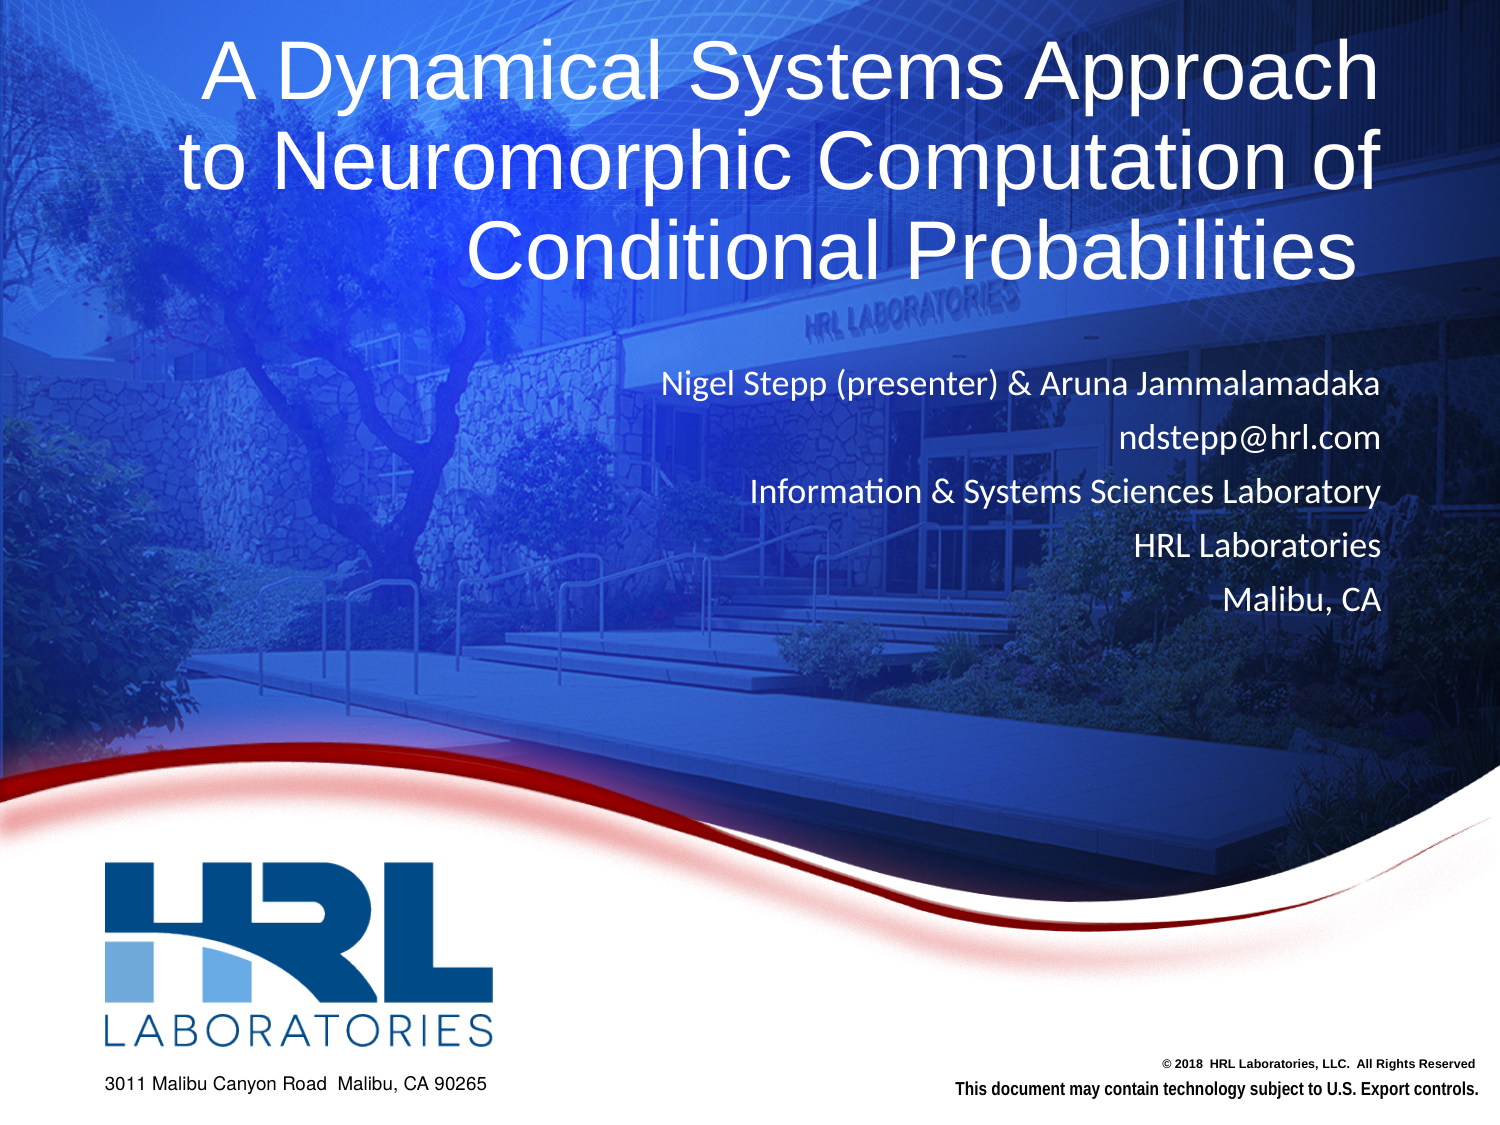

# A Dynamical Systems Approach to Neuromorphic Computation of Conditional Probabilities
Nigel Stepp (presenter) & Aruna Jammalamadaka
ndstepp@hrl.com
Information & Systems Sciences Laboratory
HRL Laboratories
Malibu, CA